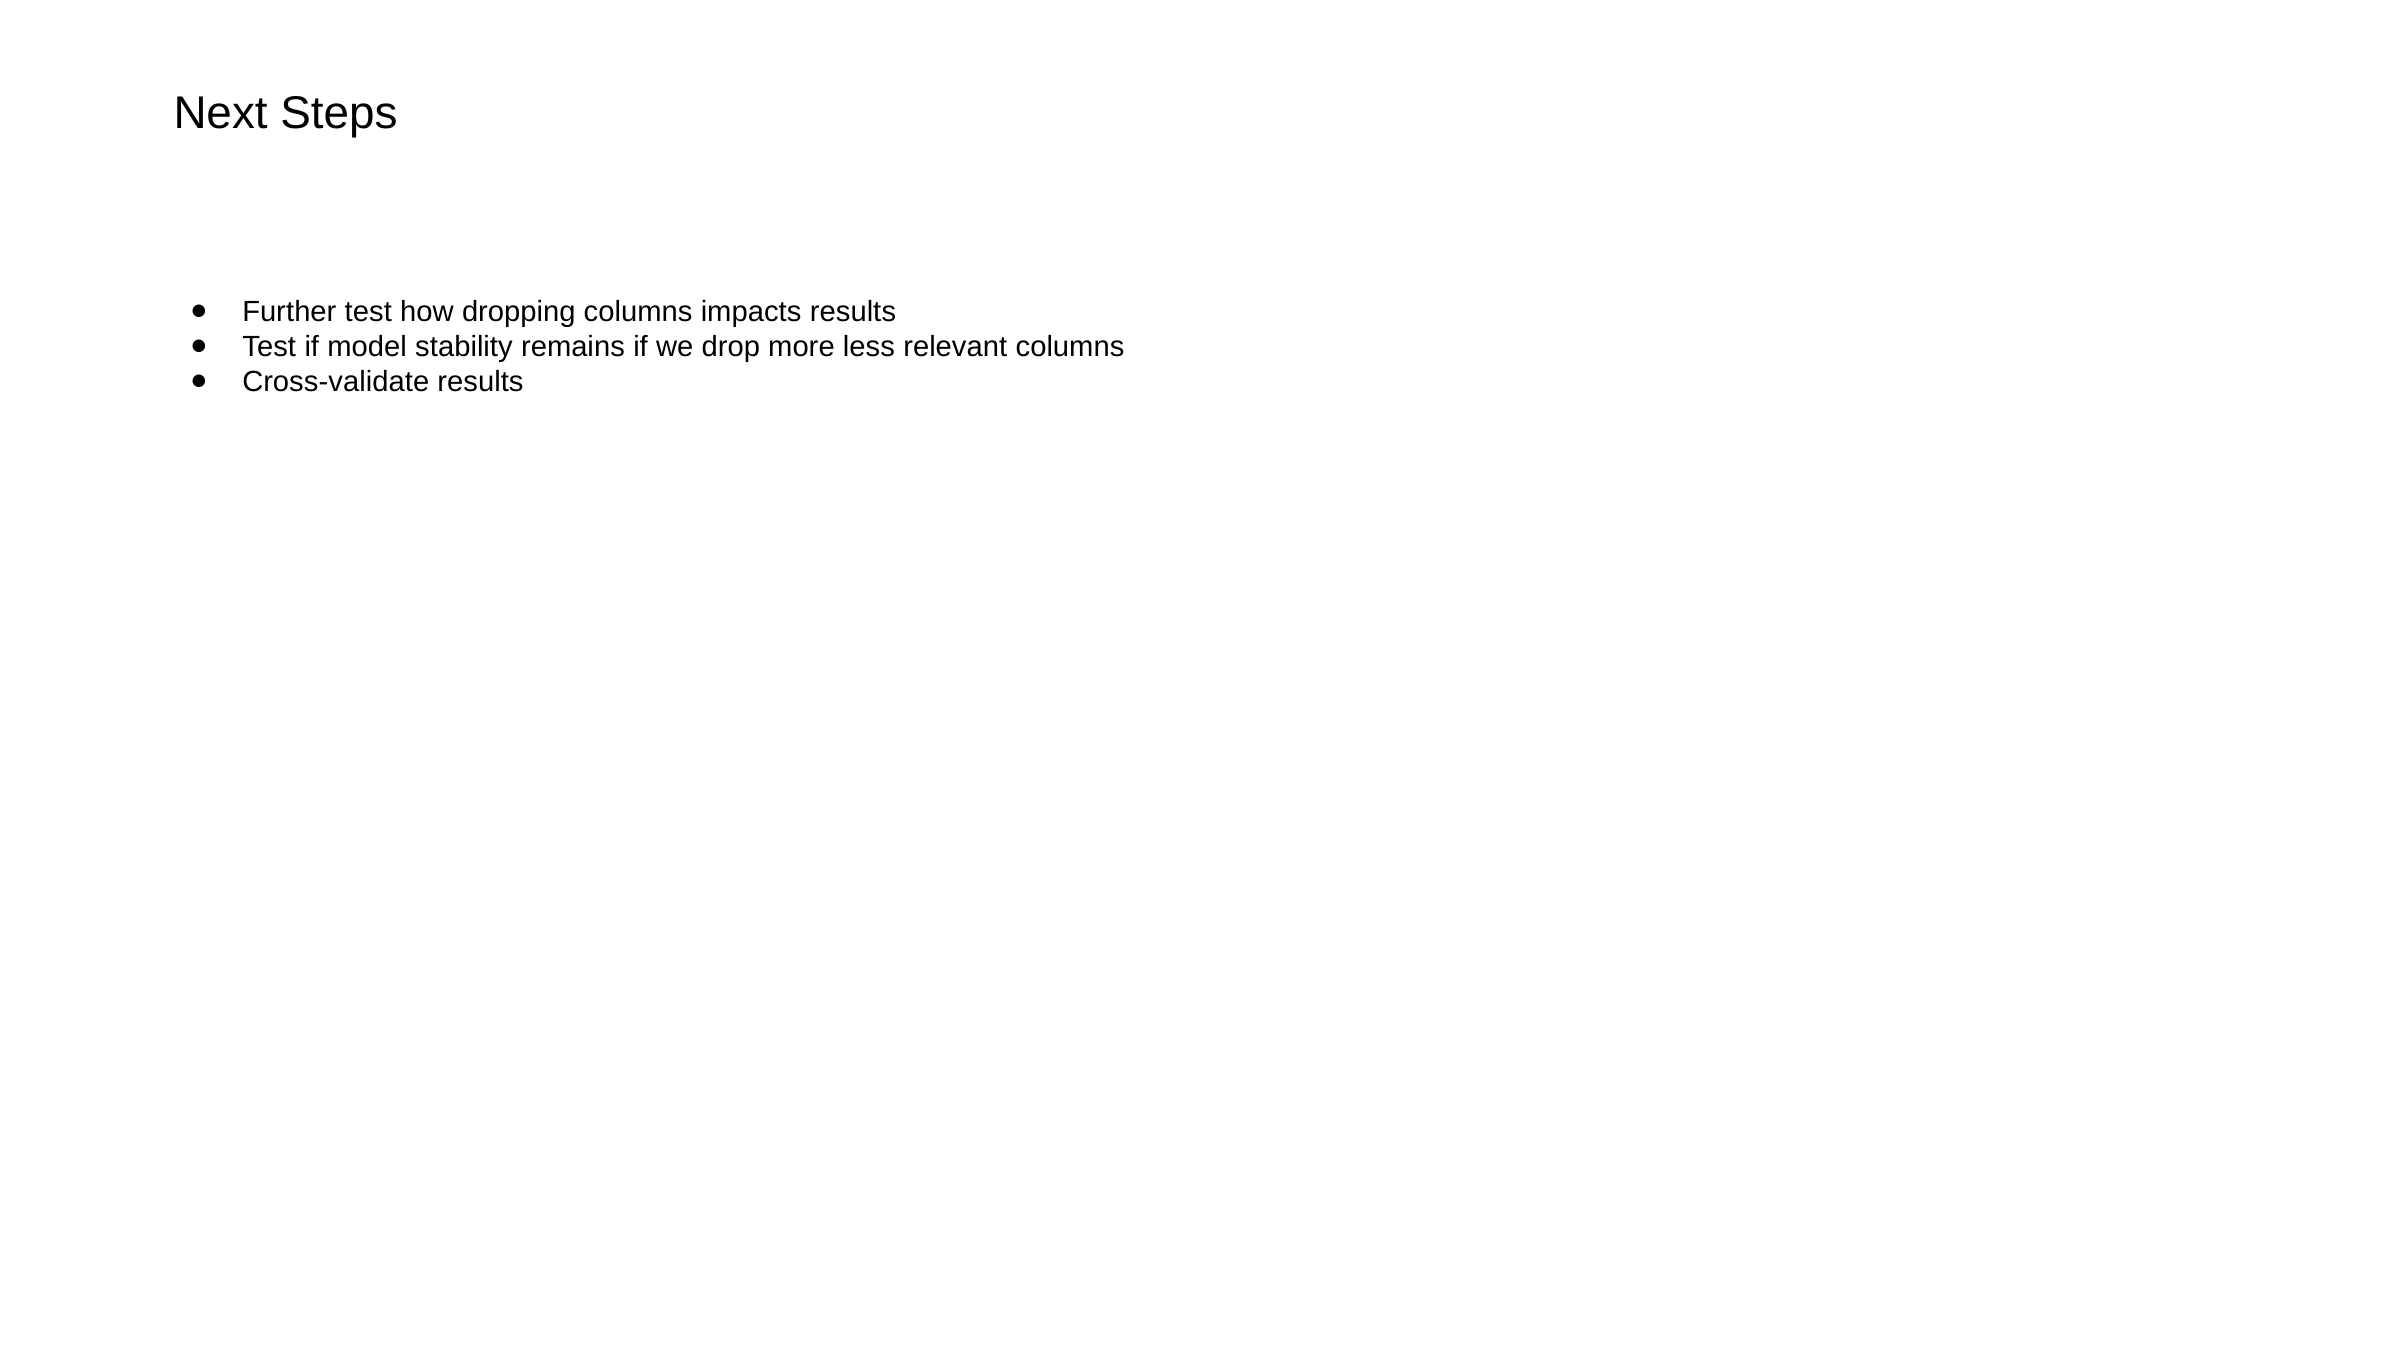

Next Steps

Further test how dropping columns impacts results
Test if model stability remains if we drop more less relevant columns
Cross-validate results